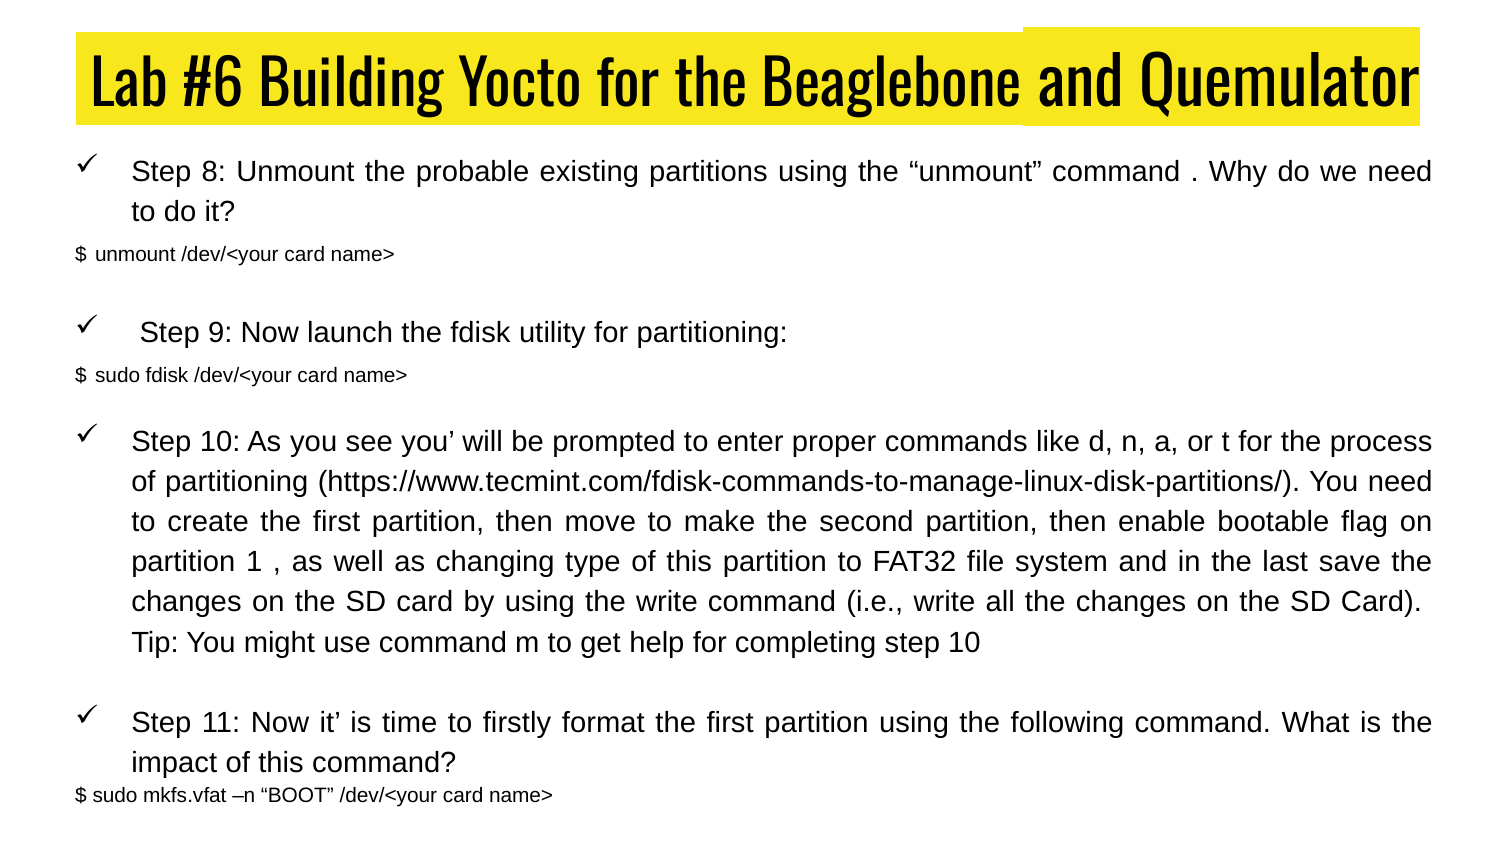

# Lab #6 Building Yocto for the Beaglebone and Quemulator
Step 8: Unmount the probable existing partitions using the “unmount” command . Why do we need to do it?
$ unmount /dev/<your card name>

 Step 9: Now launch the fdisk utility for partitioning:
$ sudo fdisk /dev/<your card name>

Step 10: As you see you’ will be prompted to enter proper commands like d, n, a, or t for the process of partitioning (https://www.tecmint.com/fdisk-commands-to-manage-linux-disk-partitions/). You need to create the first partition, then move to make the second partition, then enable bootable flag on partition 1 , as well as changing type of this partition to FAT32 file system and in the last save the changes on the SD card by using the write command (i.e., write all the changes on the SD Card).  Tip: You might use command m to get help for completing step 10

Step 11: Now it’ is time to firstly format the first partition using the following command. What is the impact of this command?
$ sudo mkfs.vfat –n “BOOT” /dev/<your card name>